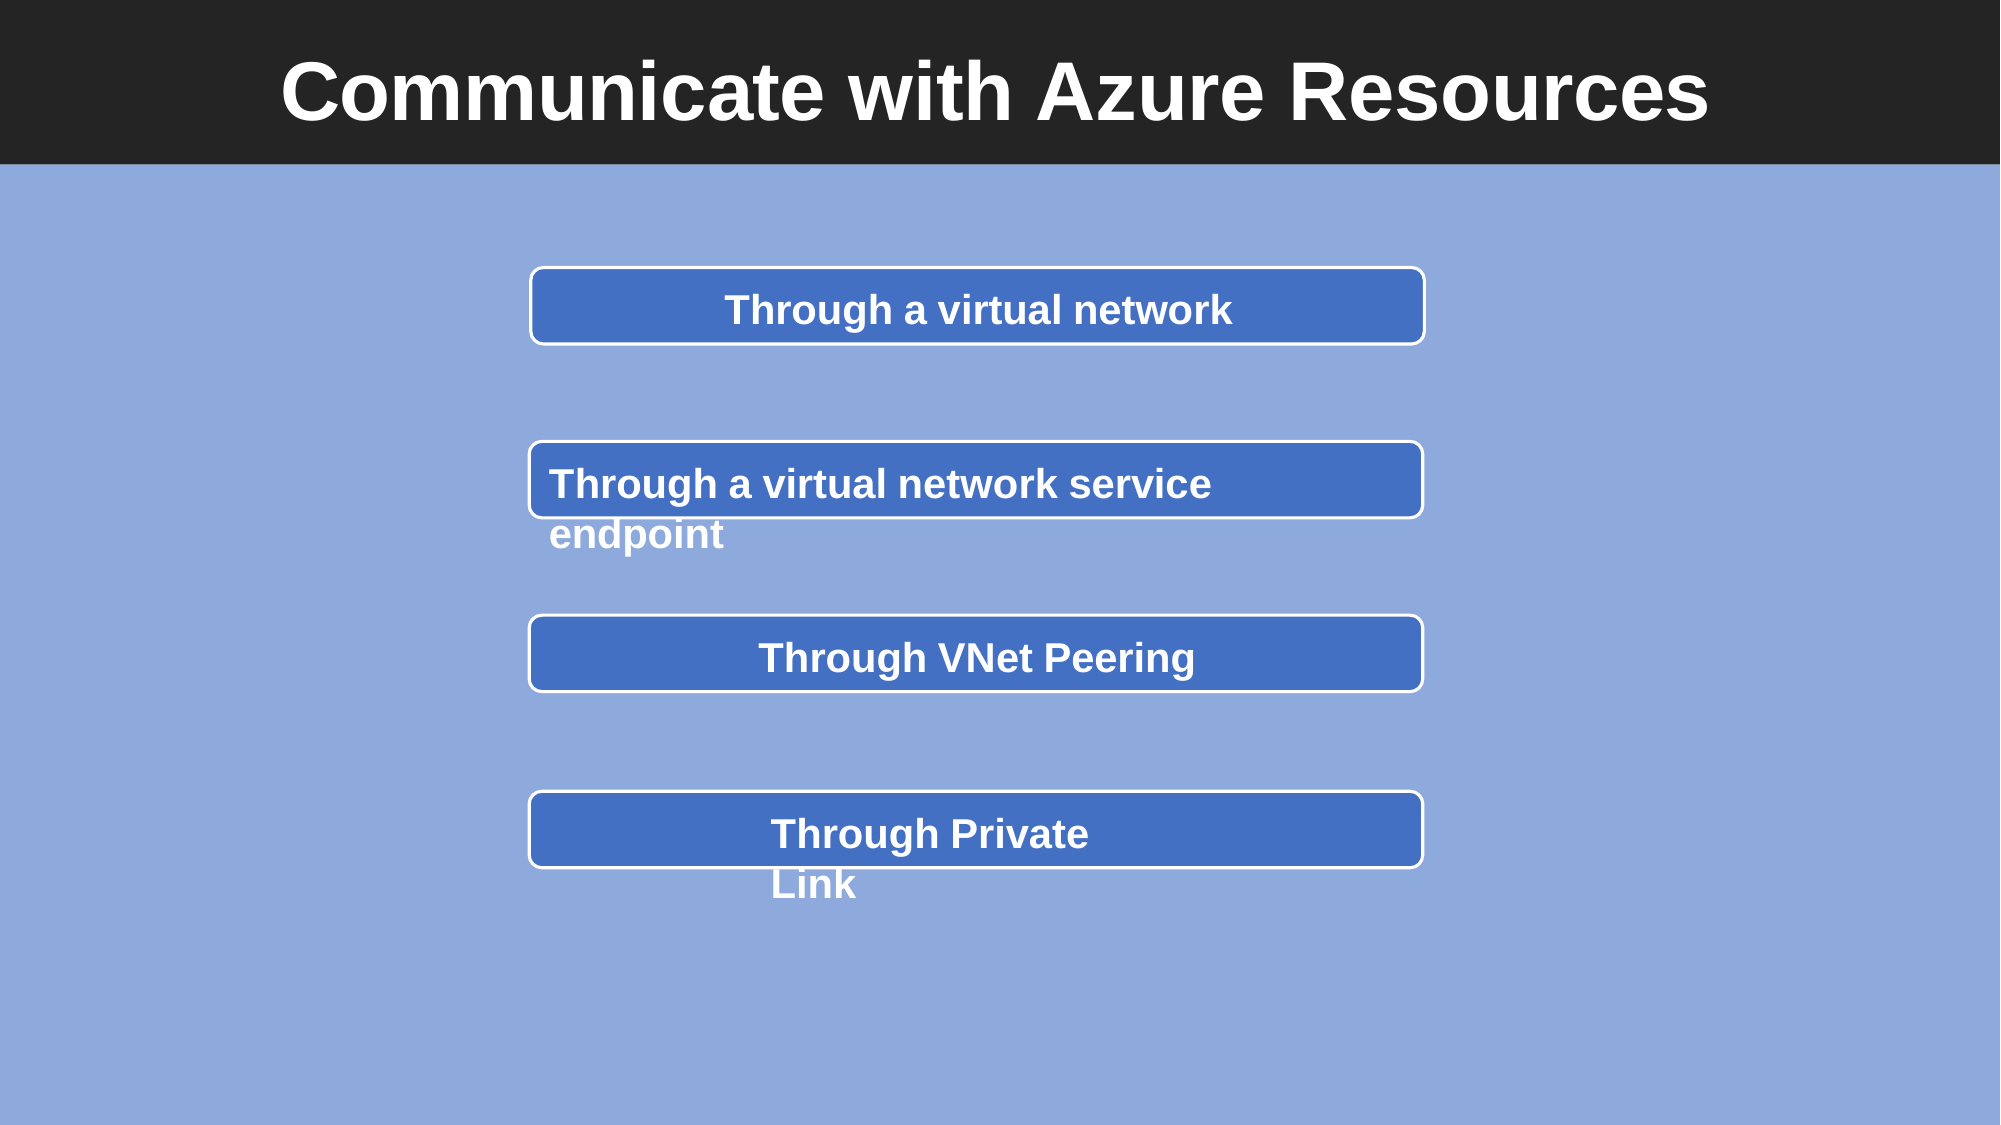

# Communicate with Azure Resources

Through a virtual network

Through a virtual network service endpoint

Through VNet Peering

Through Private Link